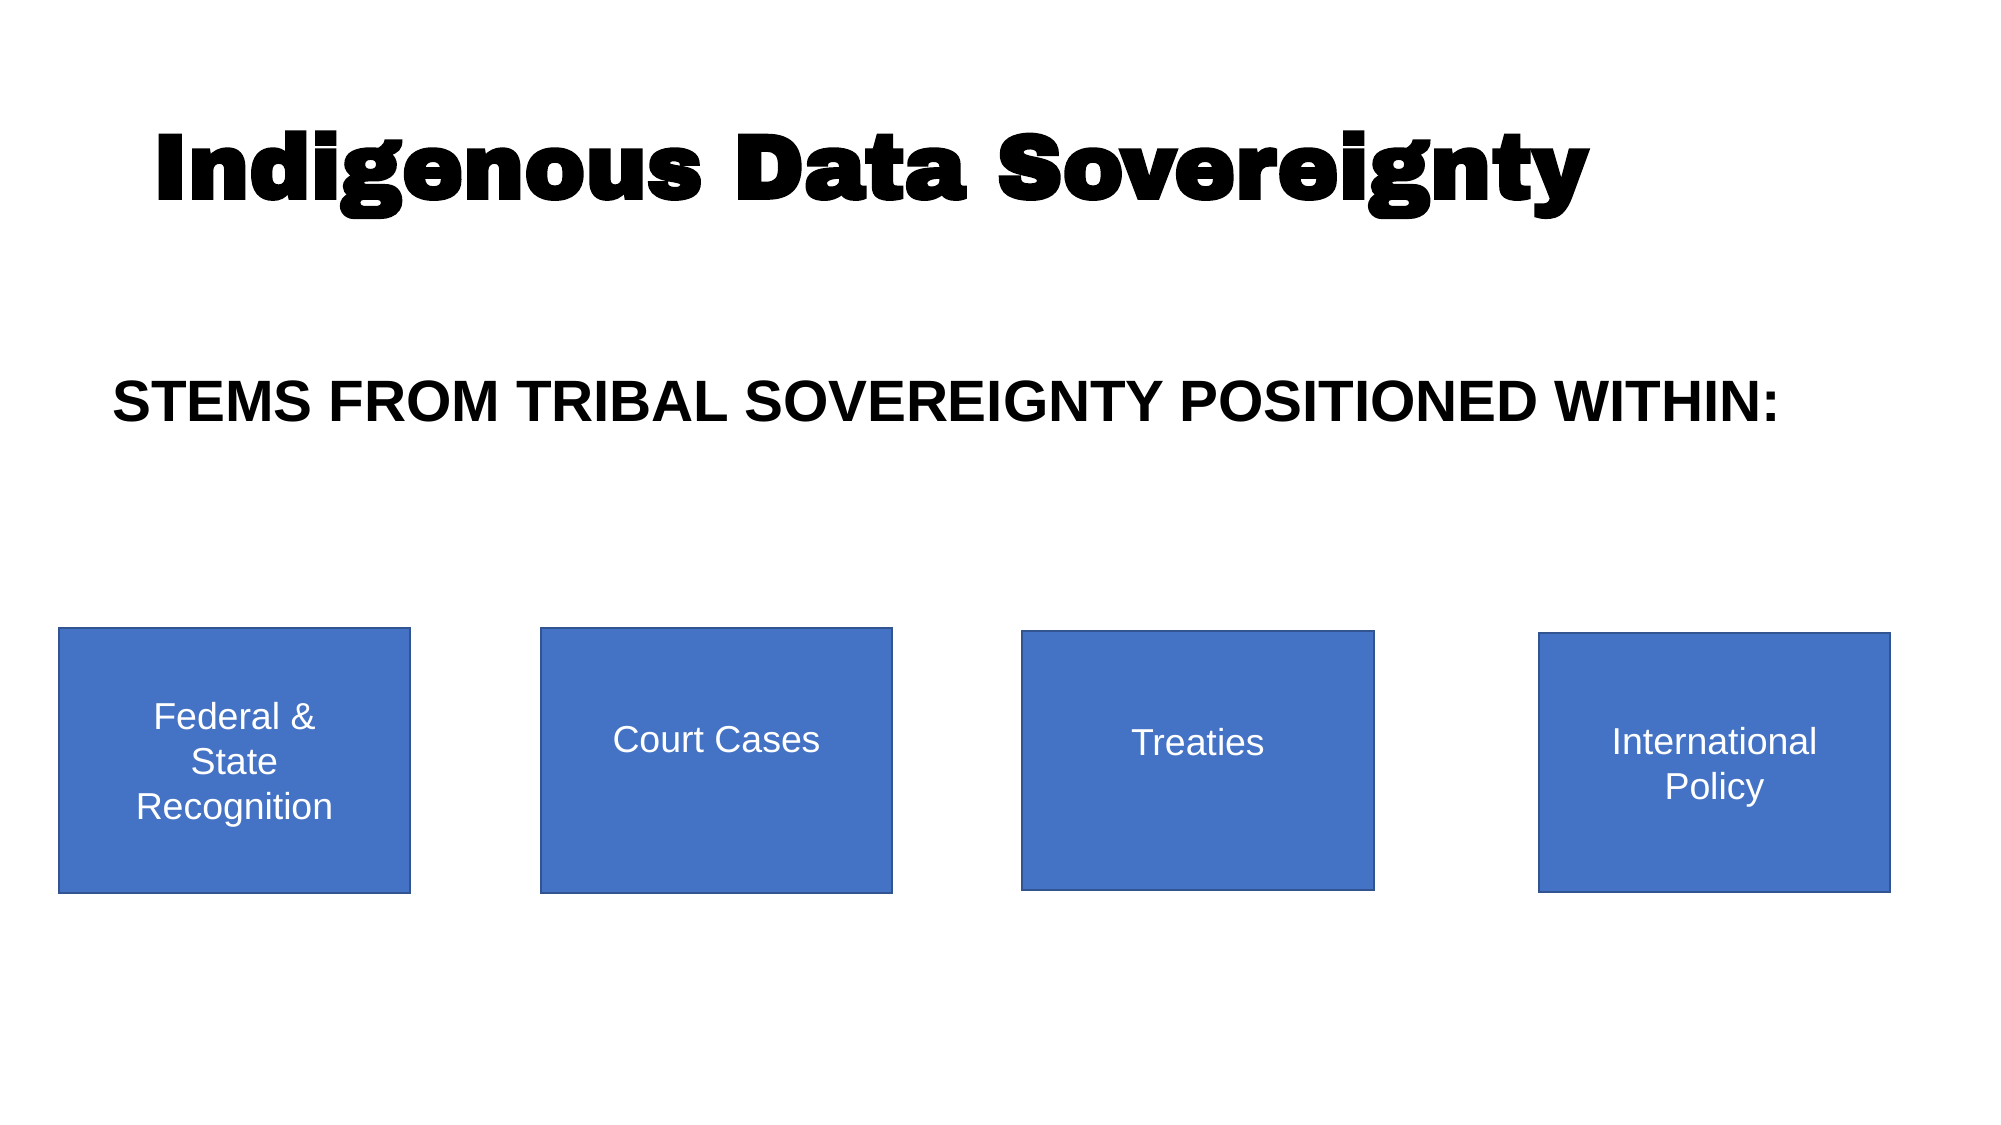

# Indigenous Data Sovereignty
STEMS FROM TRIBAL SOVEREIGNTY POSITIONED WITHIN:

Federal & State Recognition
Court Cases
International Policy
Treaties